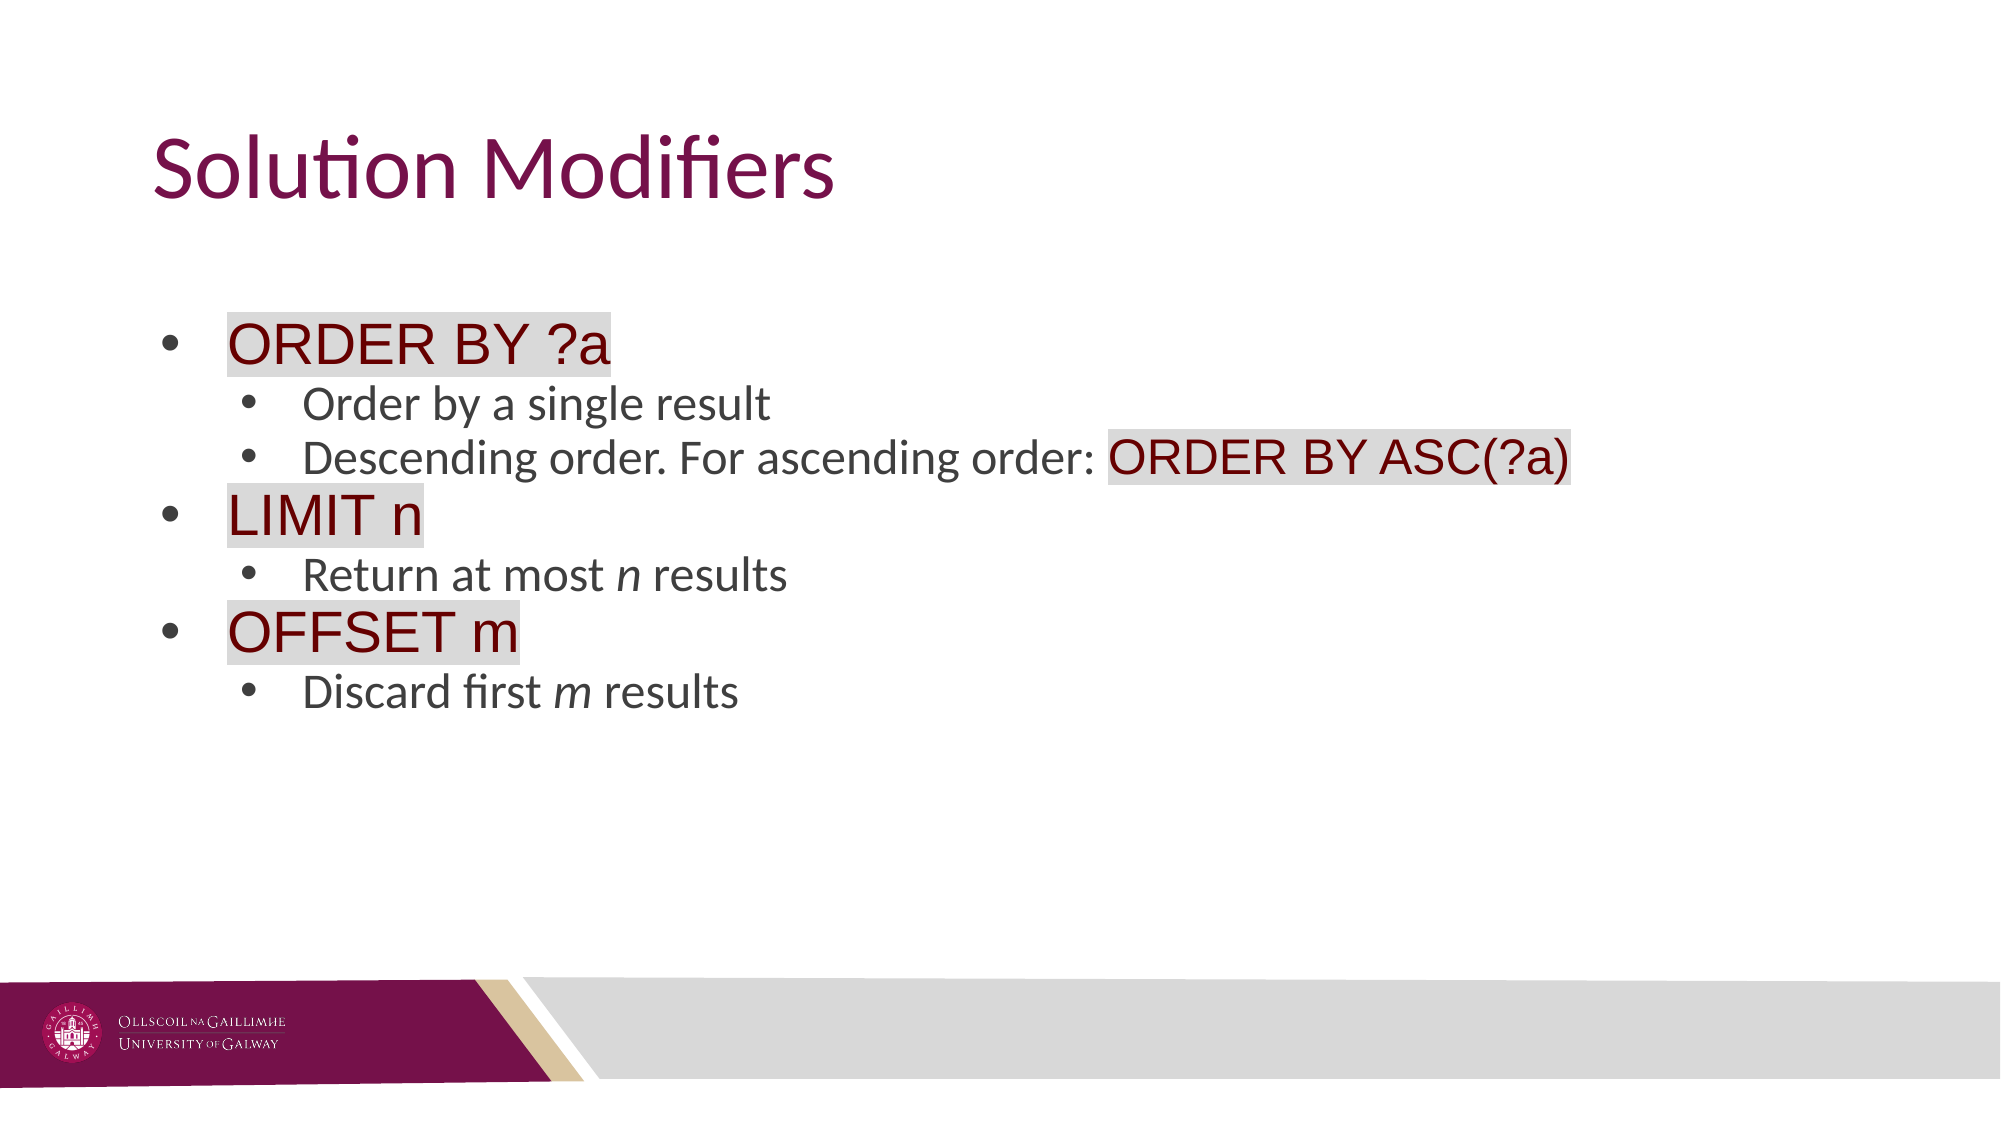

# Solution Modifiers
ORDER BY ?a
Order by a single result
Descending order. For ascending order: ORDER BY ASC(?a)
LIMIT n
Return at most n results
OFFSET m
Discard first m results